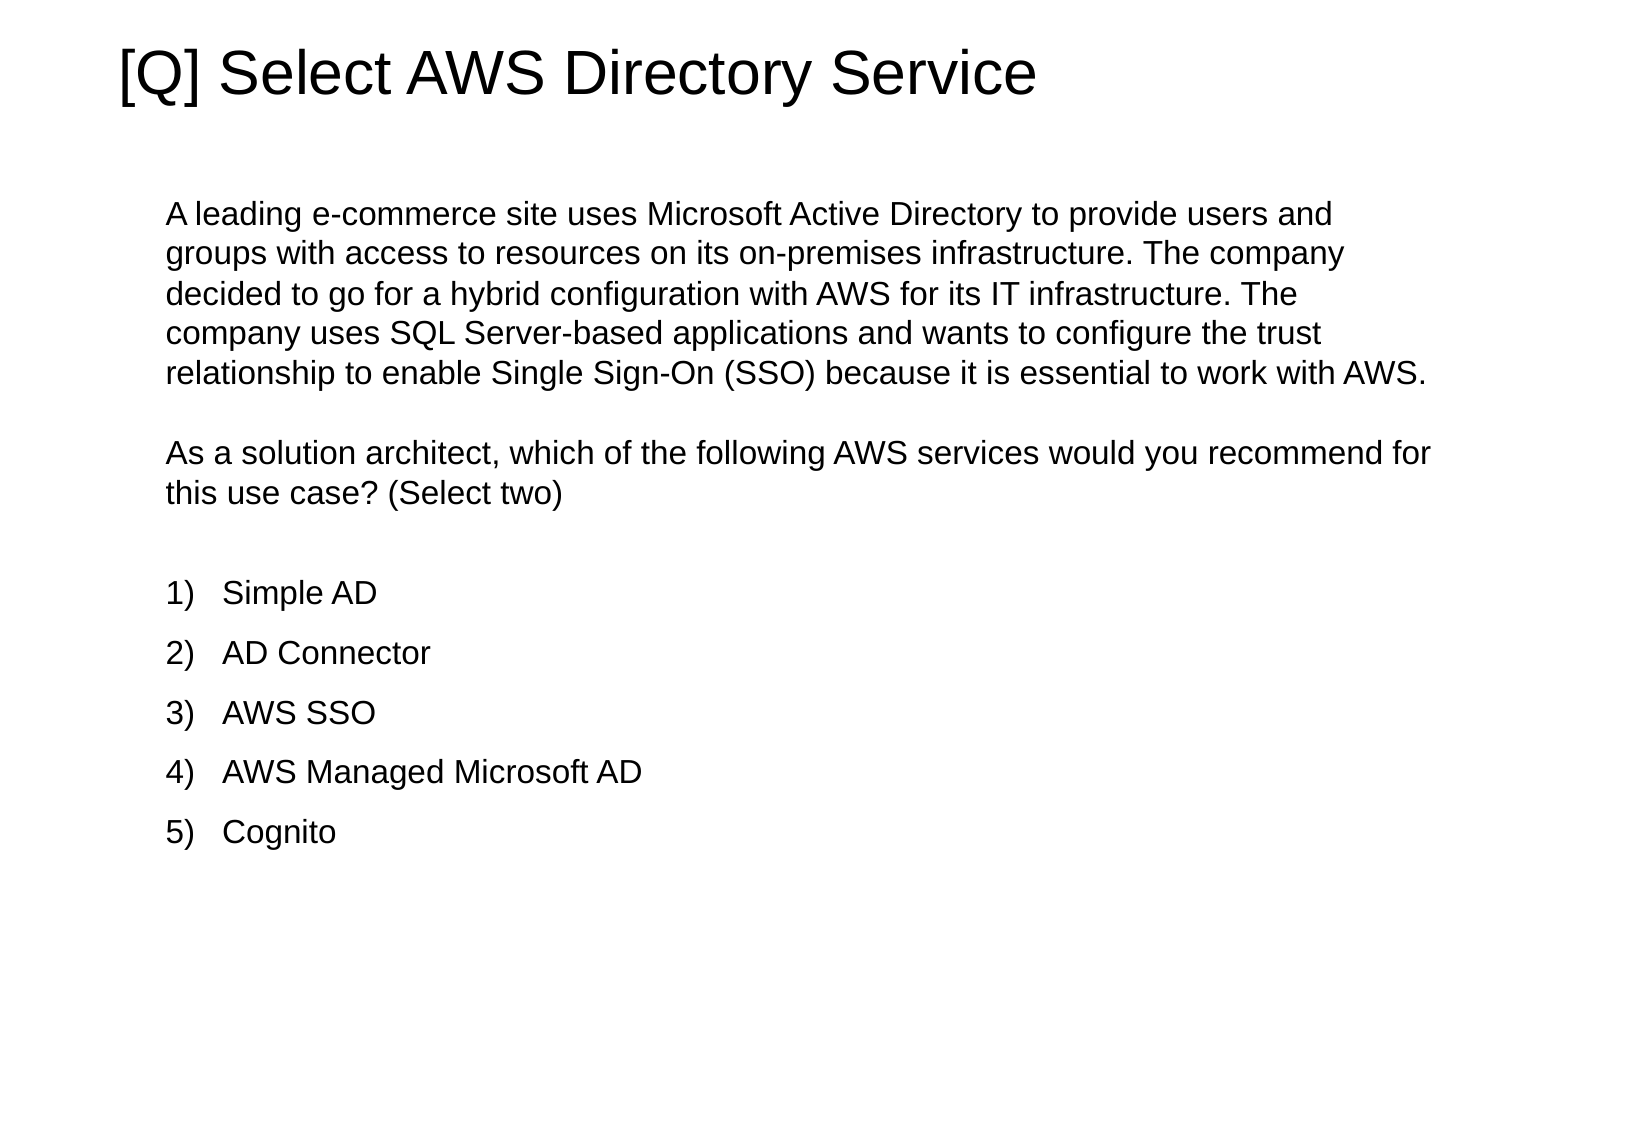

[Q] Select AWS Directory Service
A leading e-commerce site uses Microsoft Active Directory to provide users and groups with access to resources on its on-premises infrastructure. The company decided to go for a hybrid configuration with AWS for its IT infrastructure. The company uses SQL Server-based applications and wants to configure the trust relationship to enable Single Sign-On (SSO) because it is essential to work with AWS.

As a solution architect, which of the following AWS services would you recommend for this use case? (Select two)

Simple AD
AD Connector
AWS SSO
AWS Managed Microsoft AD
Cognito